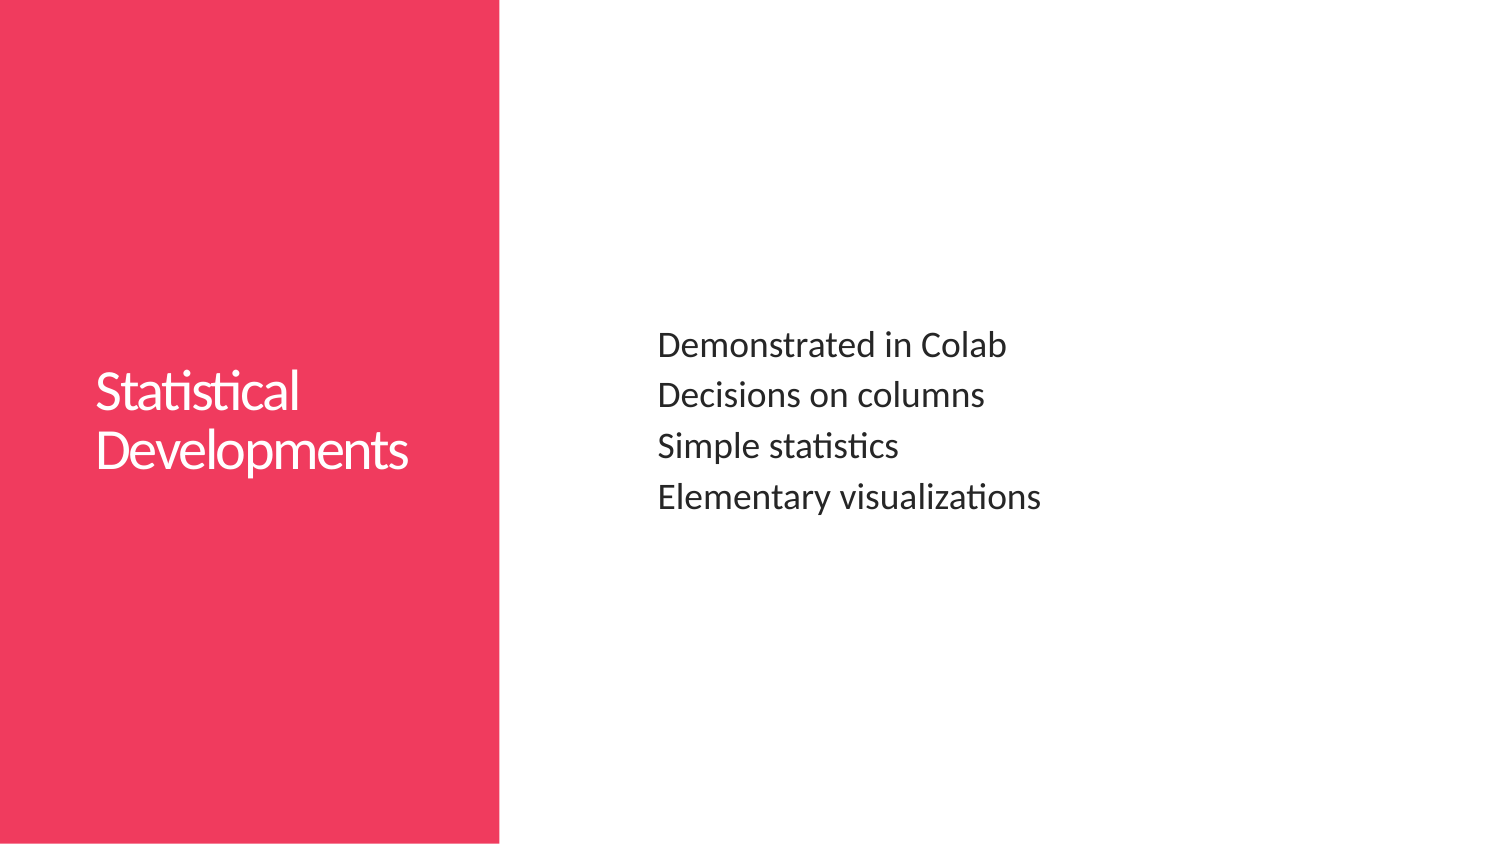

# Statistical Developments
Demonstrated in Colab
Decisions on columns
Simple statistics
Elementary visualizations